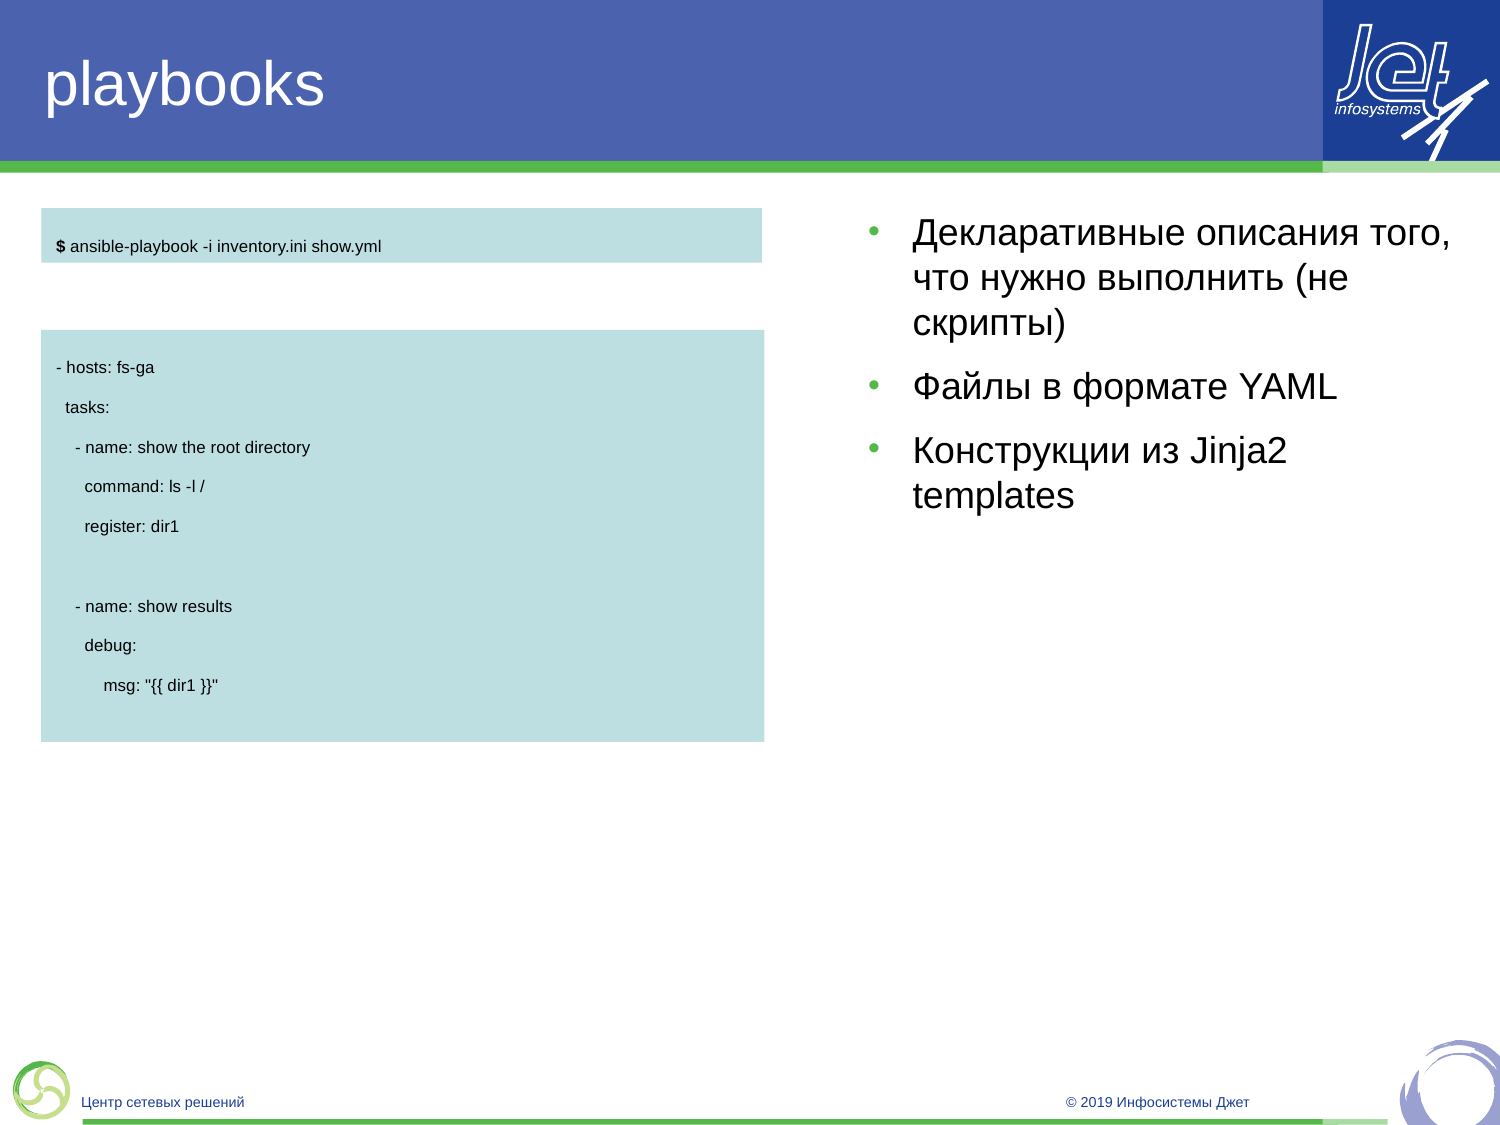

# playbooks
$ ansible-playbook -i inventory.ini show.yml
Декларативные описания того, что нужно выполнить (не скрипты)
Файлы в формате YAML
Конструкции из Jinja2 templates

- hosts: fs-ga
  tasks:
    - name: show the root directory
      command: ls -l /
      register: dir1

    - name: show results
      debug:
          msg: "{{ dir1 }}"